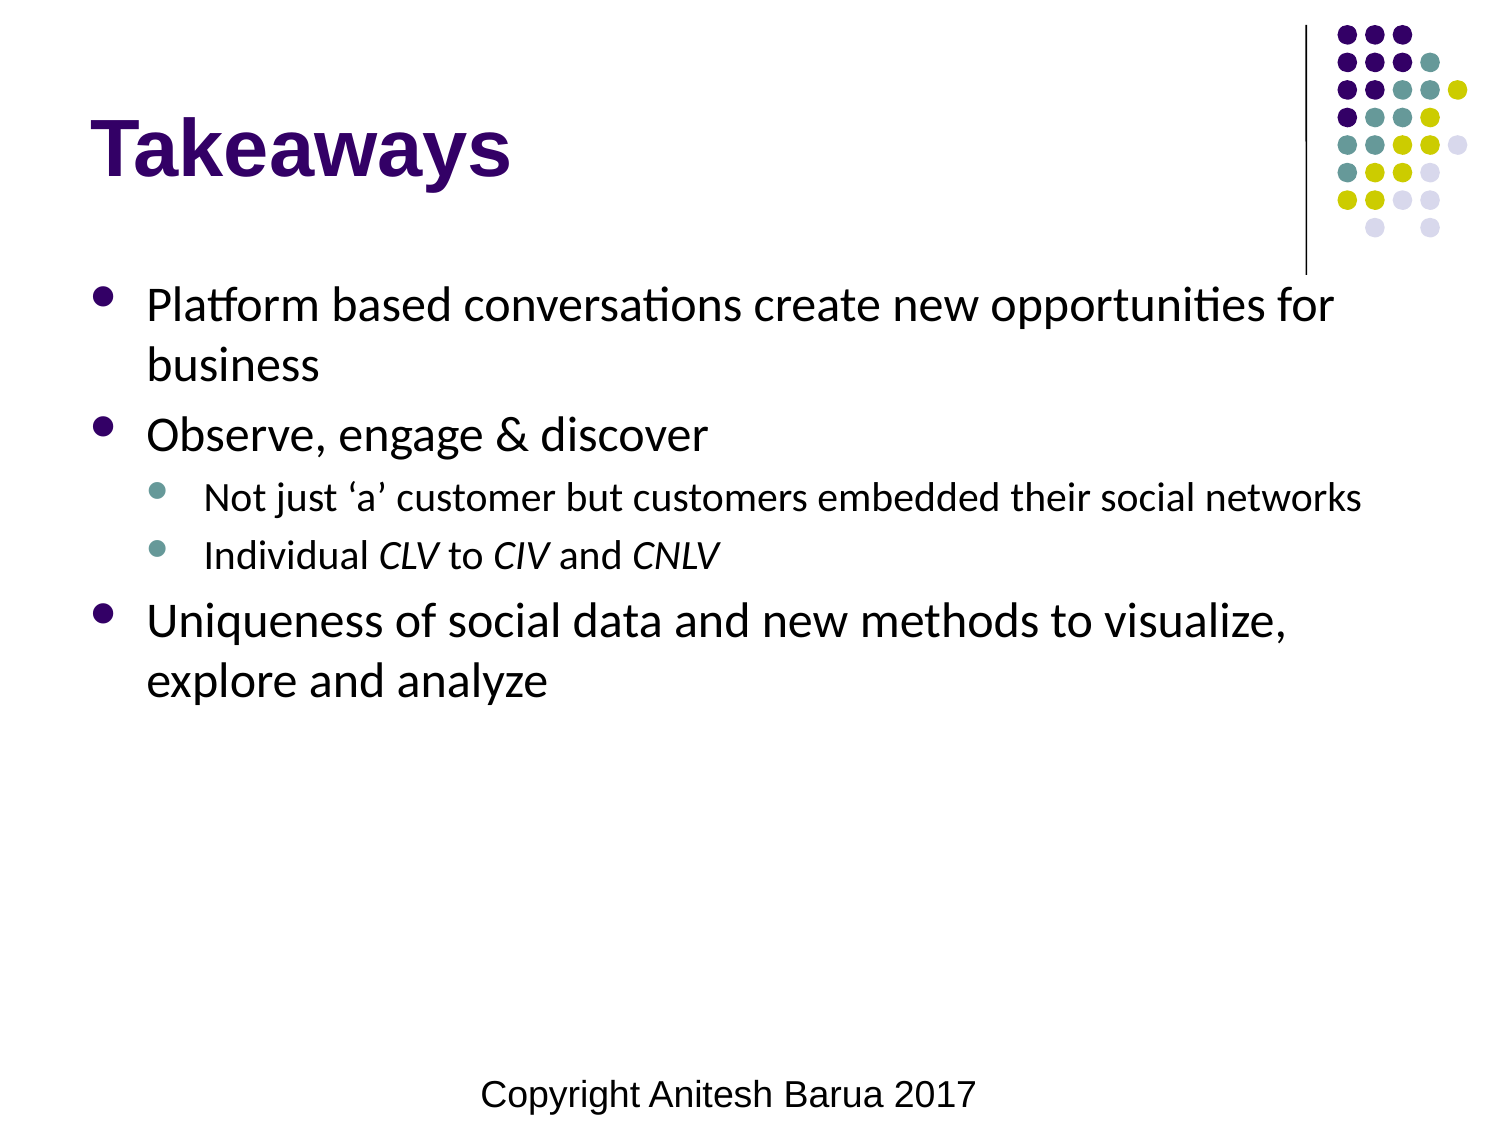

# Takeaways
Platform based conversations create new opportunities for business
Observe, engage & discover
Not just ‘a’ customer but customers embedded their social networks
Individual CLV to CIV and CNLV
Uniqueness of social data and new methods to visualize, explore and analyze

Copyright Anitesh Barua 2017